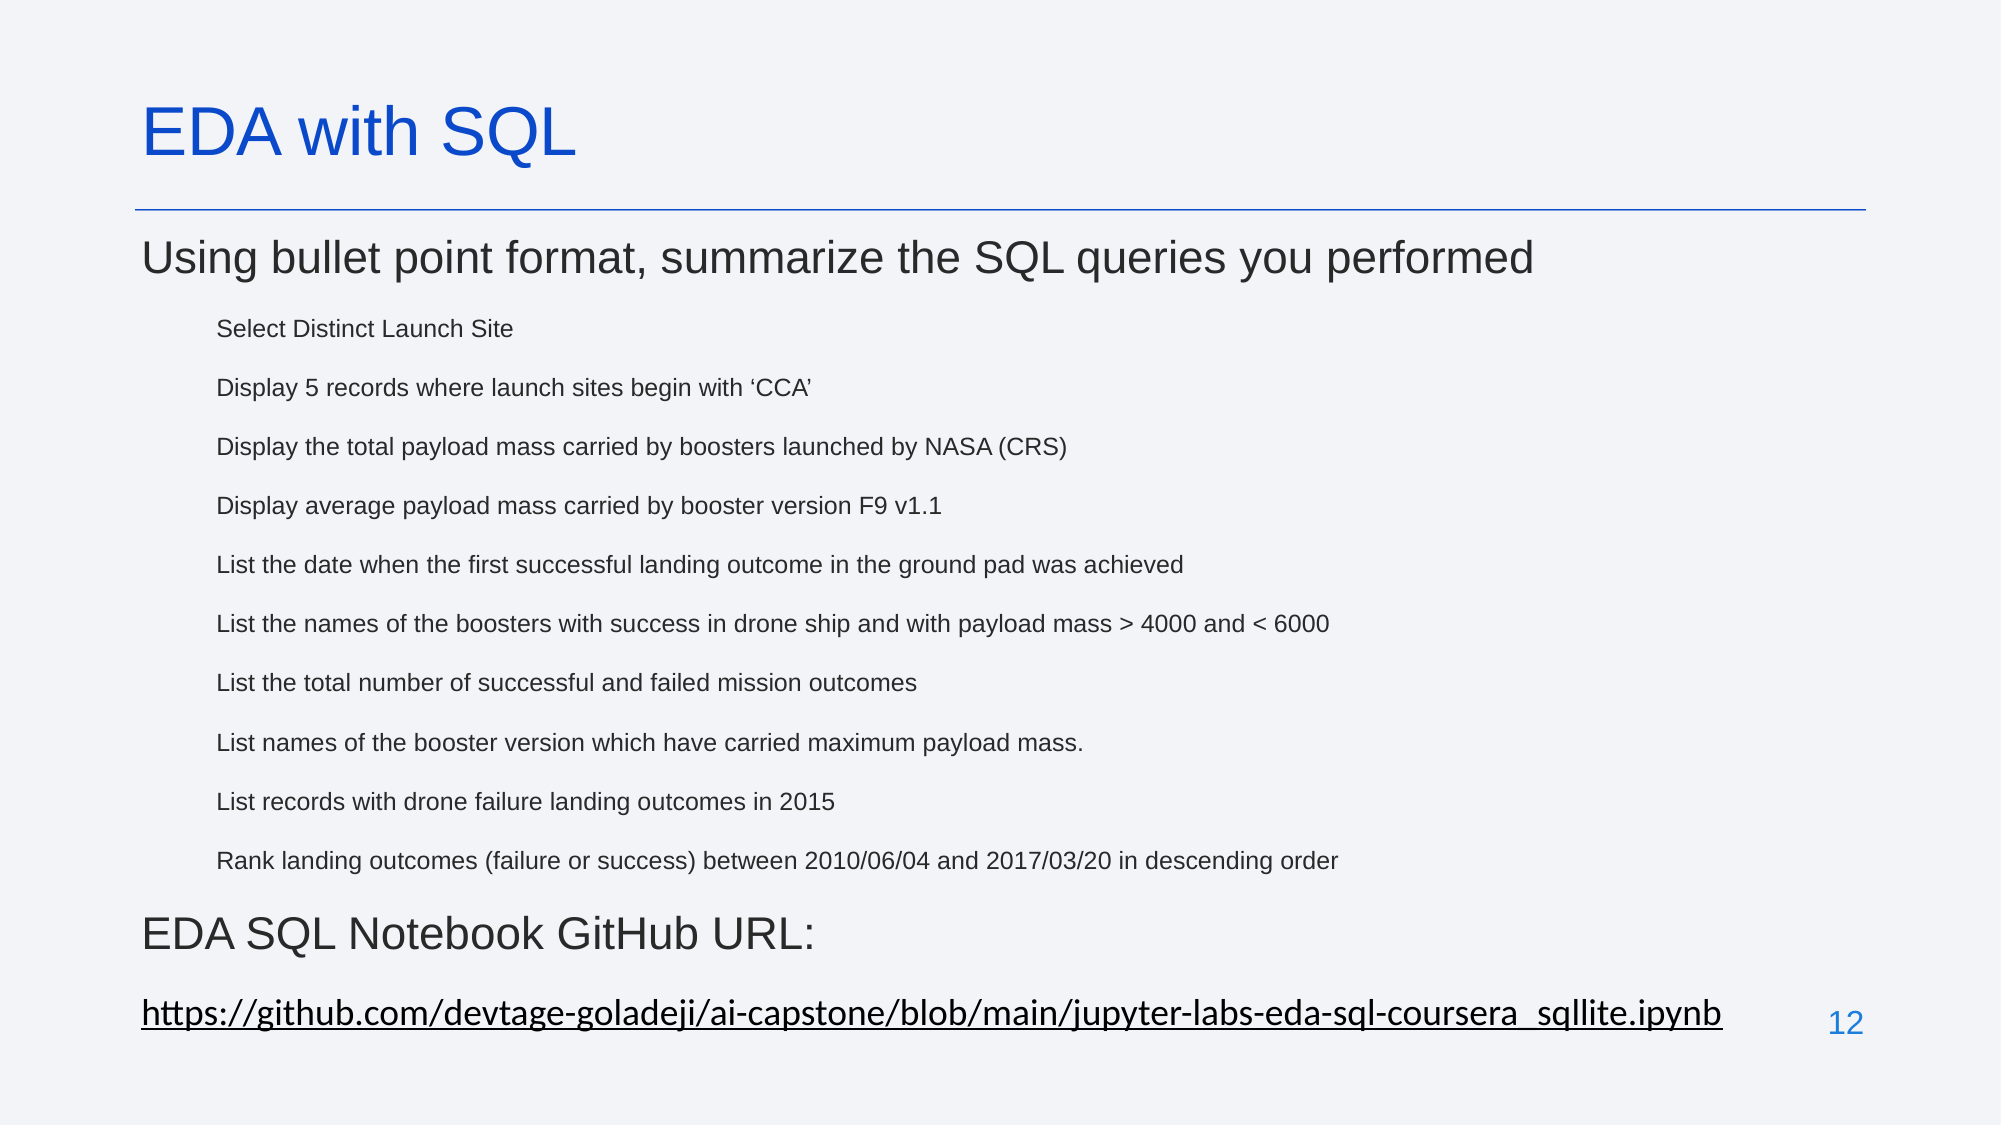

EDA with SQL
Using bullet point format, summarize the SQL queries you performed
Select Distinct Launch Site
Display 5 records where launch sites begin with ‘CCA’
Display the total payload mass carried by boosters launched by NASA (CRS)
Display average payload mass carried by booster version F9 v1.1
List the date when the first successful landing outcome in the ground pad was achieved
List the names of the boosters with success in drone ship and with payload mass > 4000 and < 6000
List the total number of successful and failed mission outcomes
List names of the booster version which have carried maximum payload mass.
List records with drone failure landing outcomes in 2015
Rank landing outcomes (failure or success) between 2010/06/04 and 2017/03/20 in descending order
EDA SQL Notebook GitHub URL:
https://github.com/devtage-goladeji/ai-capstone/blob/main/jupyter-labs-eda-sql-coursera_sqllite.ipynb
12